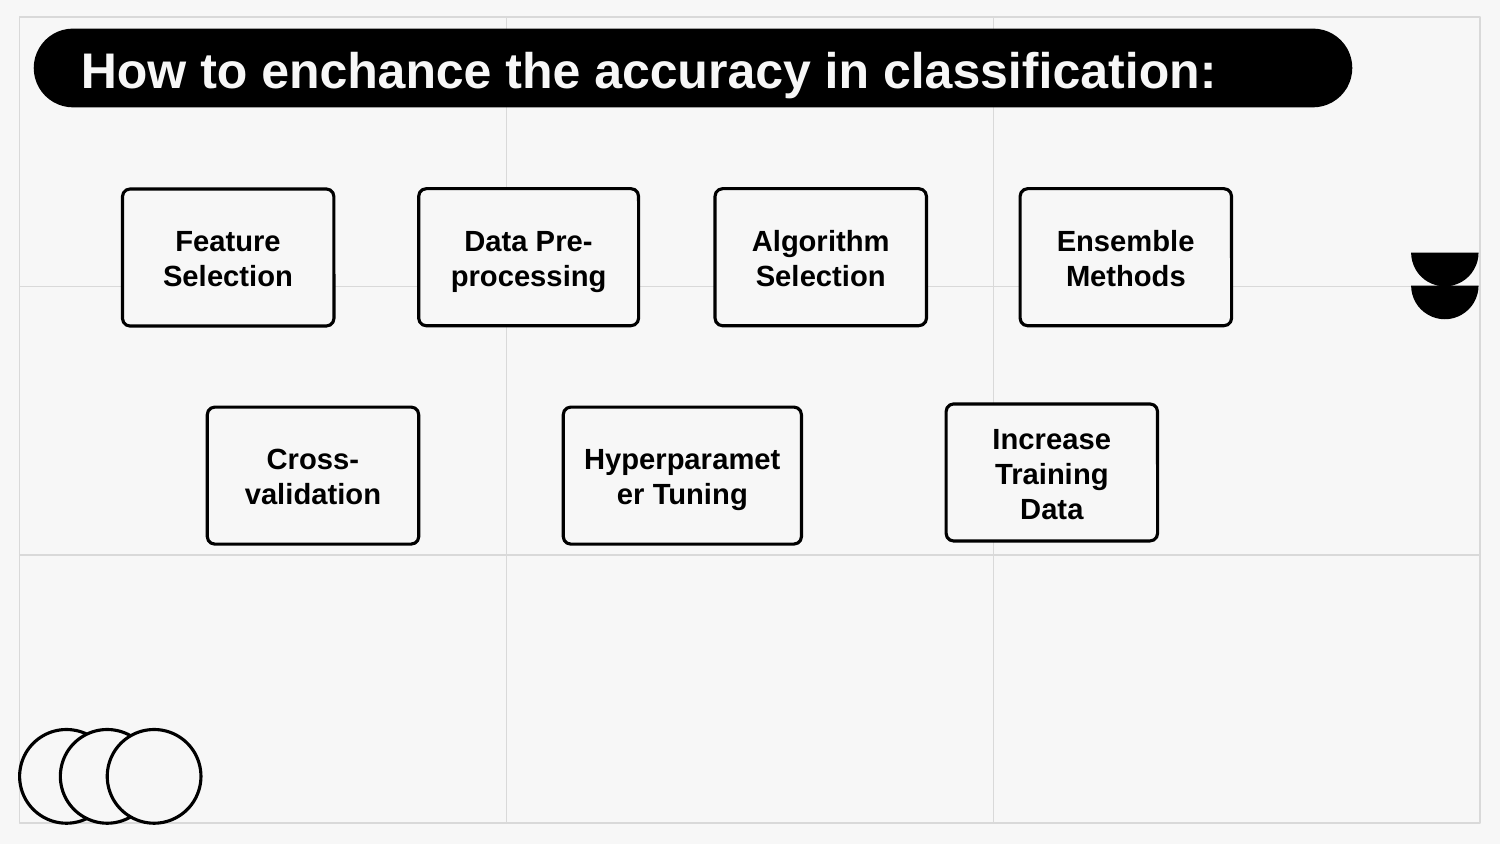

# How to enchance the accuracy in classification:
Data Pre-processing
Algorithm Selection
Ensemble Methods
Feature Selection
Increase Training Data
Cross-validation
Hyperparameter Tuning